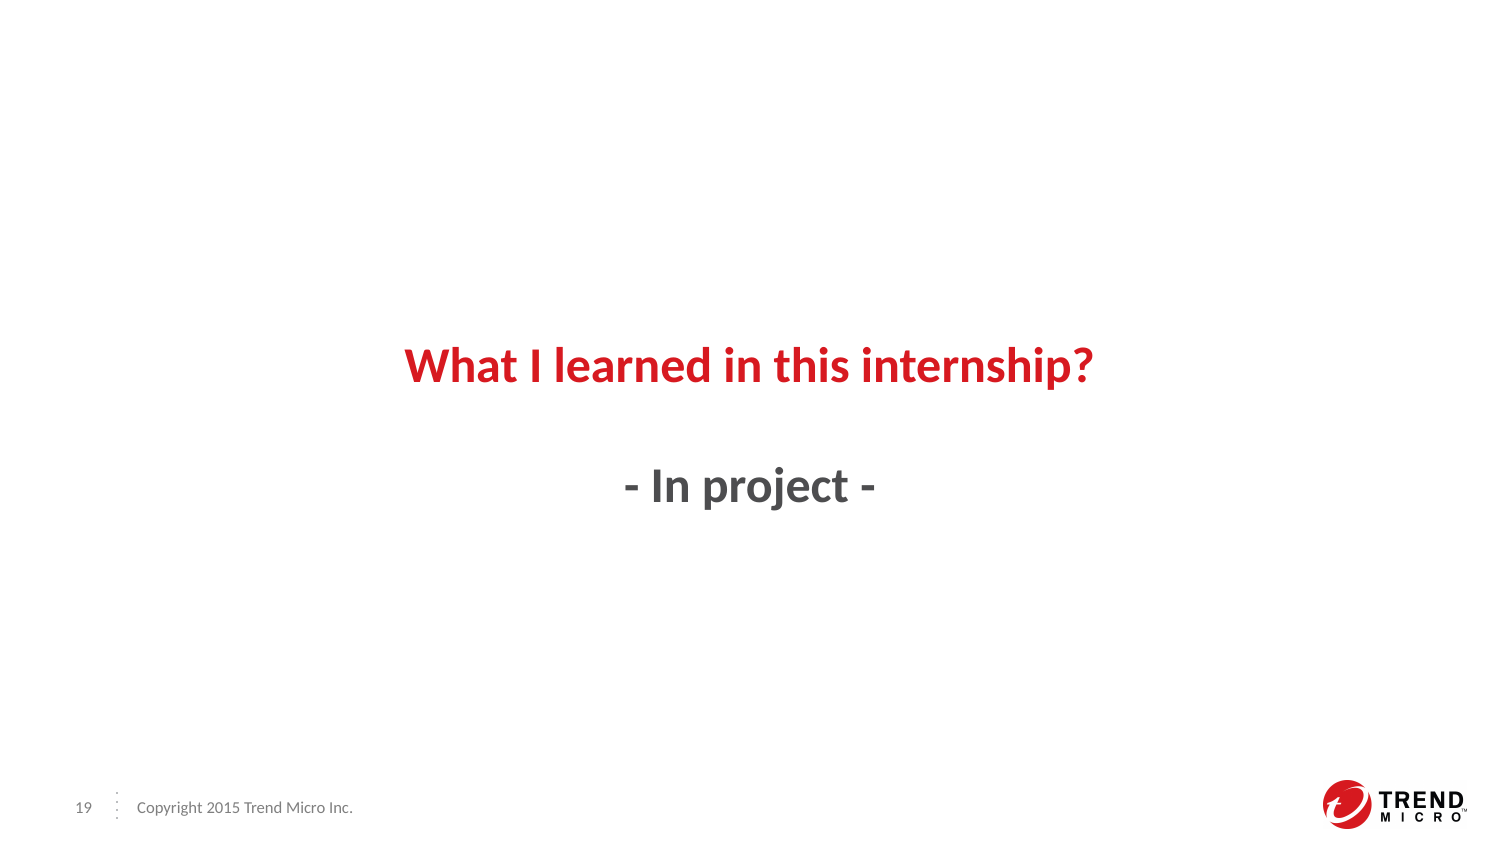

What I learned in this internship?

- In project -